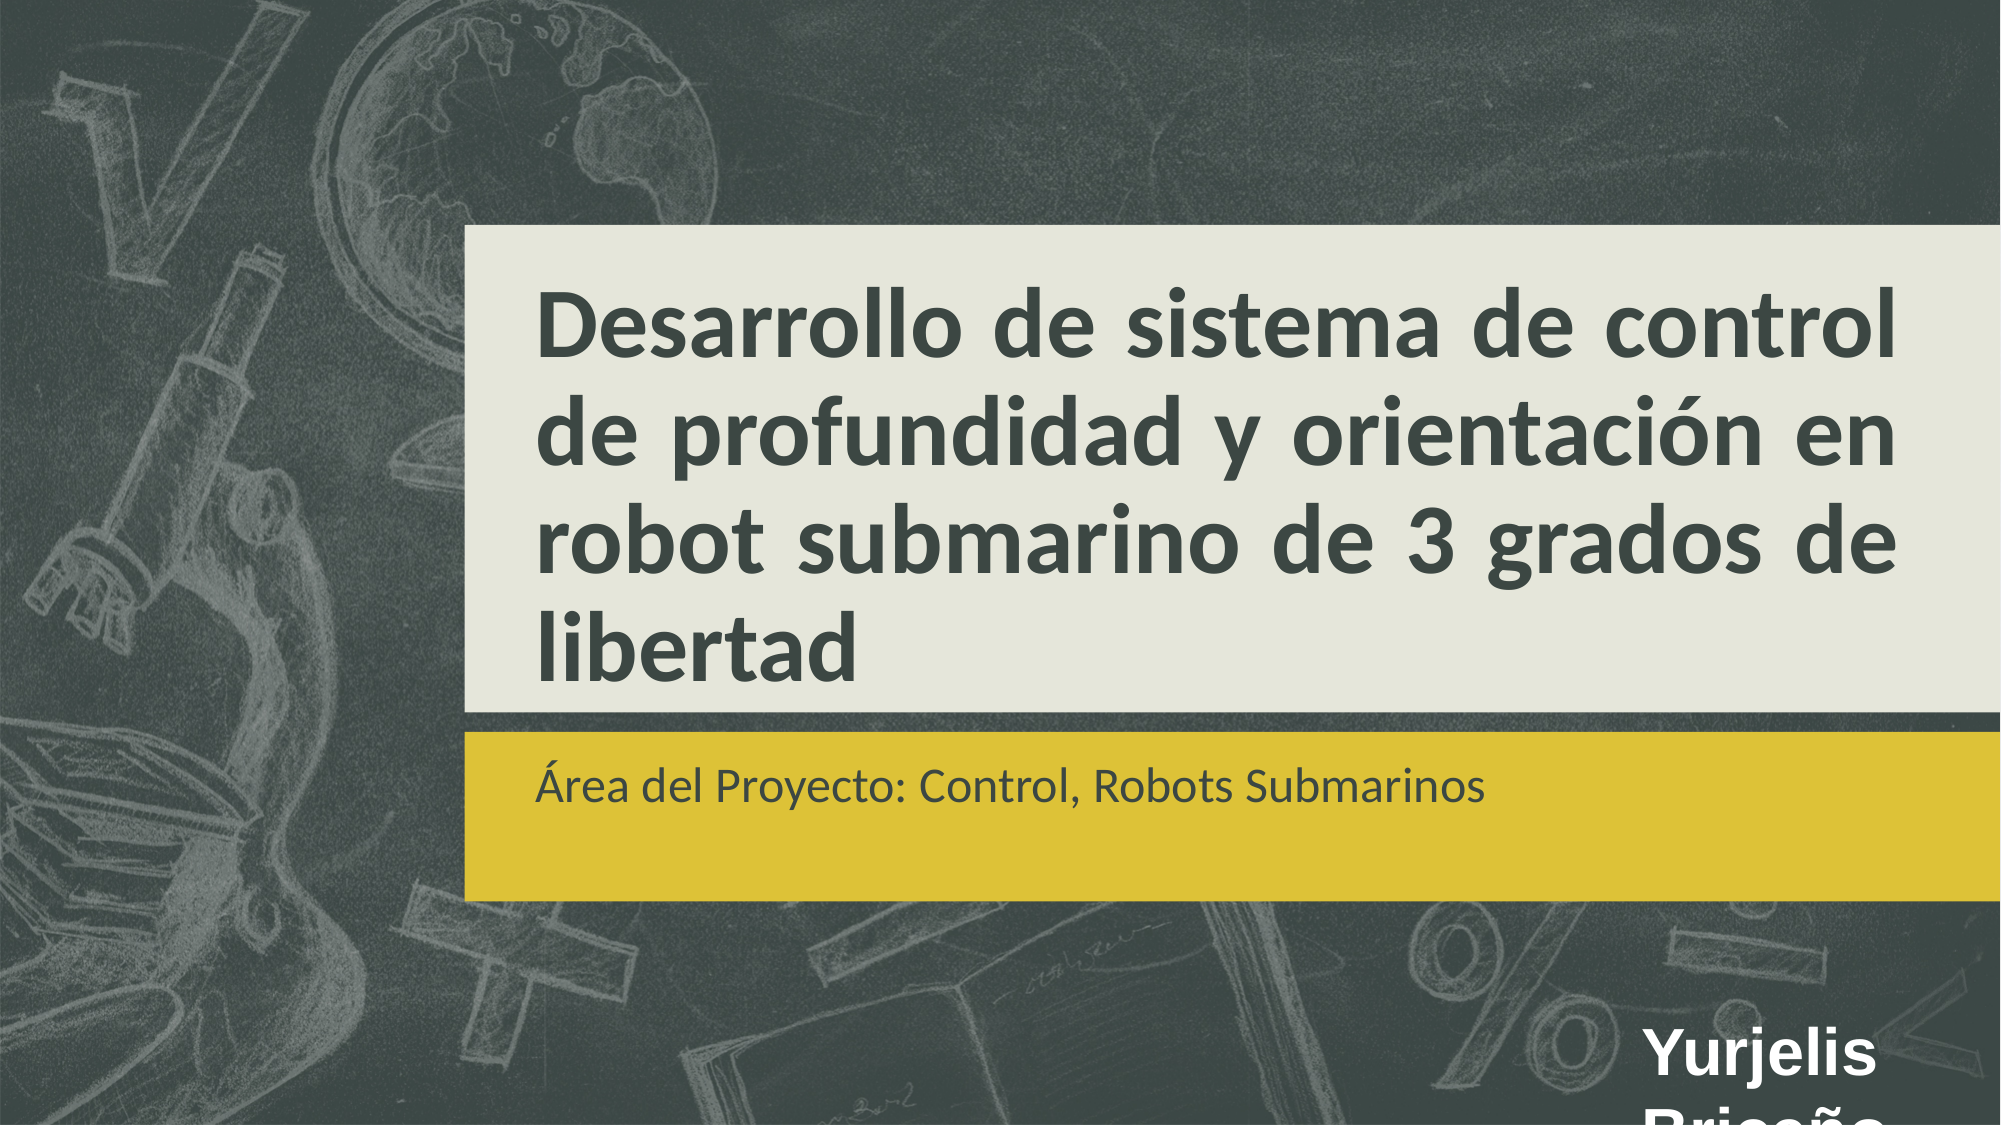

# Desarrollo de sistema de control de profundidad y orientación en robot submarino de 3 grados de libertad
Área del Proyecto: Control, Robots Submarinos
Yurjelis Briceño